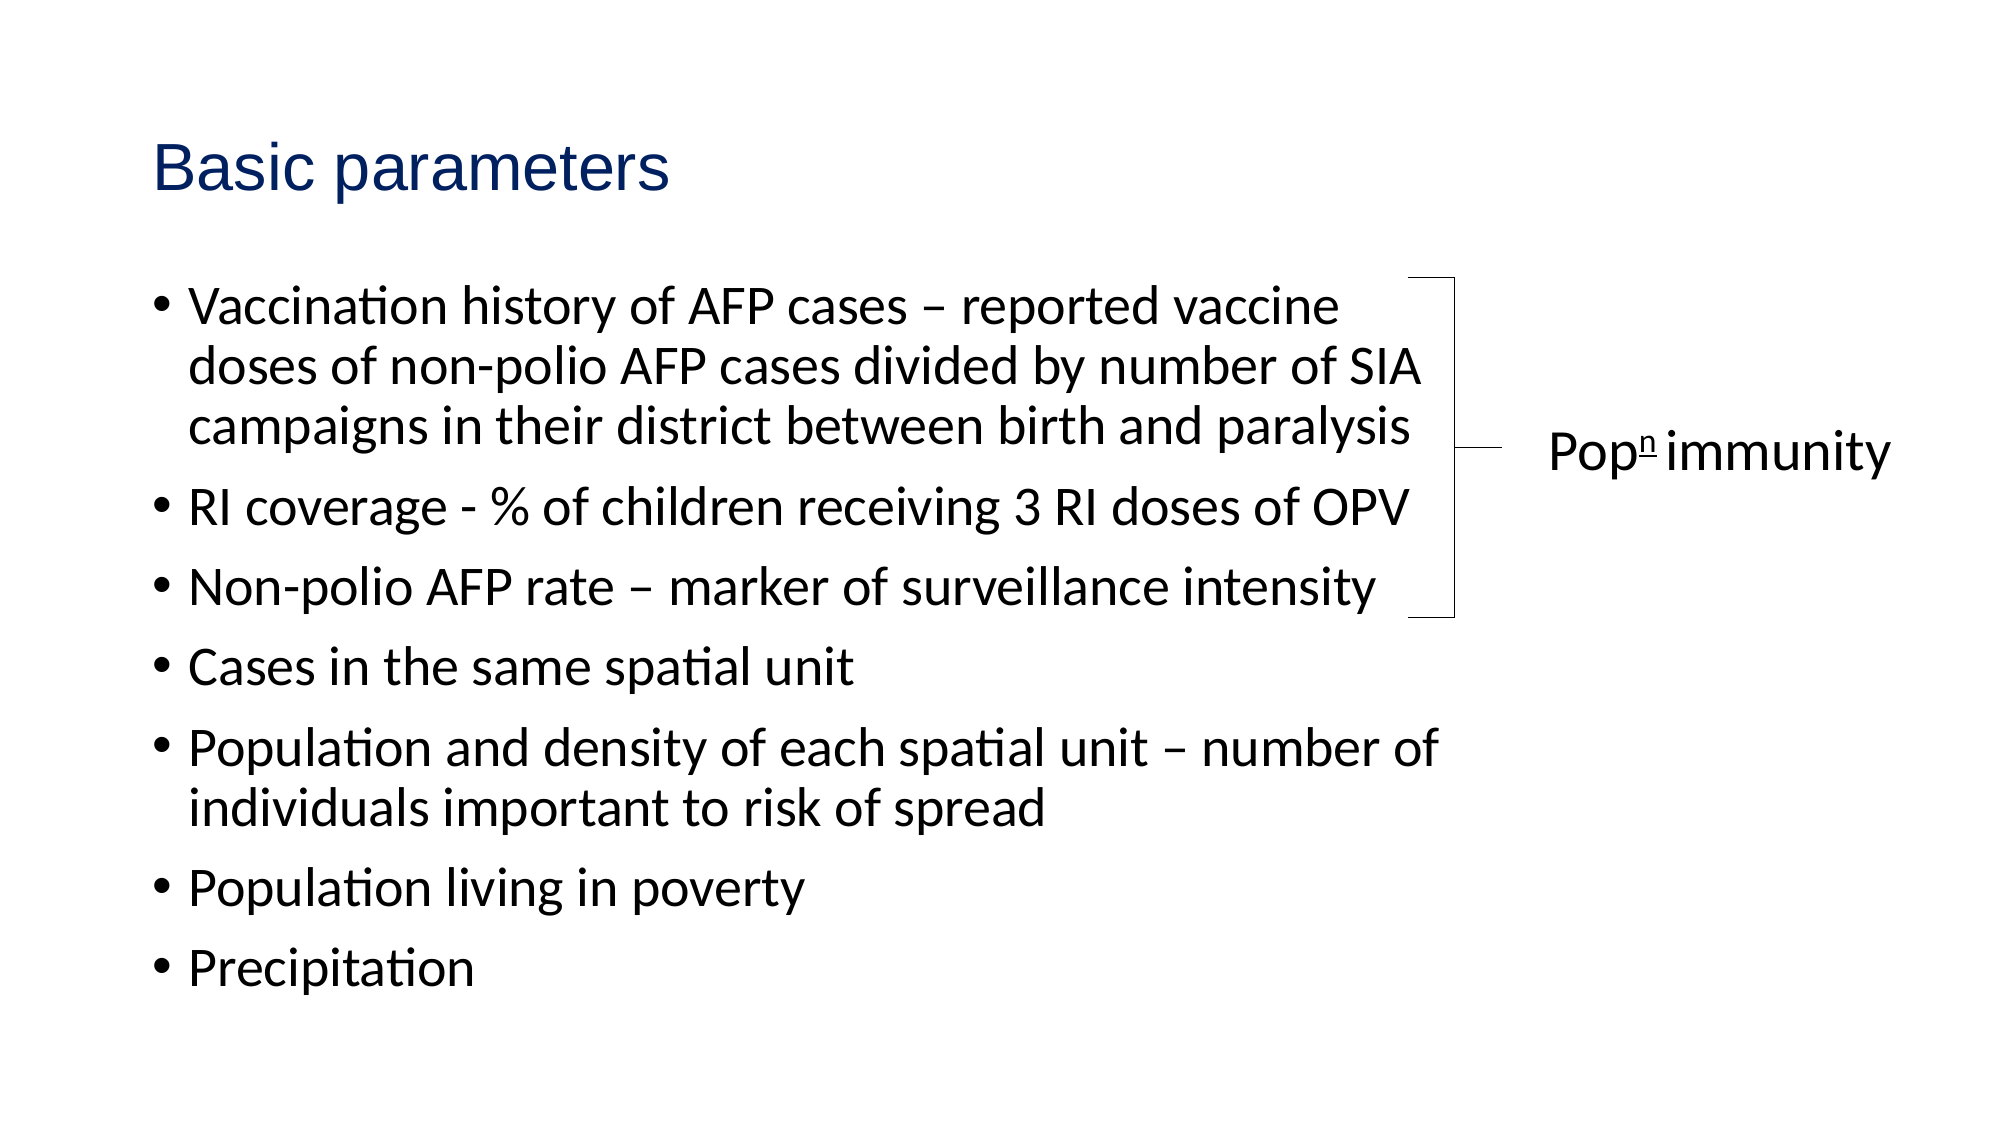

# Basic parameters
Vaccination history of AFP cases – reported vaccine doses of non-polio AFP cases divided by number of SIA campaigns in their district between birth and paralysis
RI coverage - % of children receiving 3 RI doses of OPV
Non-polio AFP rate – marker of surveillance intensity
Cases in the same spatial unit
Population and density of each spatial unit – number of individuals important to risk of spread
Population living in poverty
Precipitation

Popn immunity